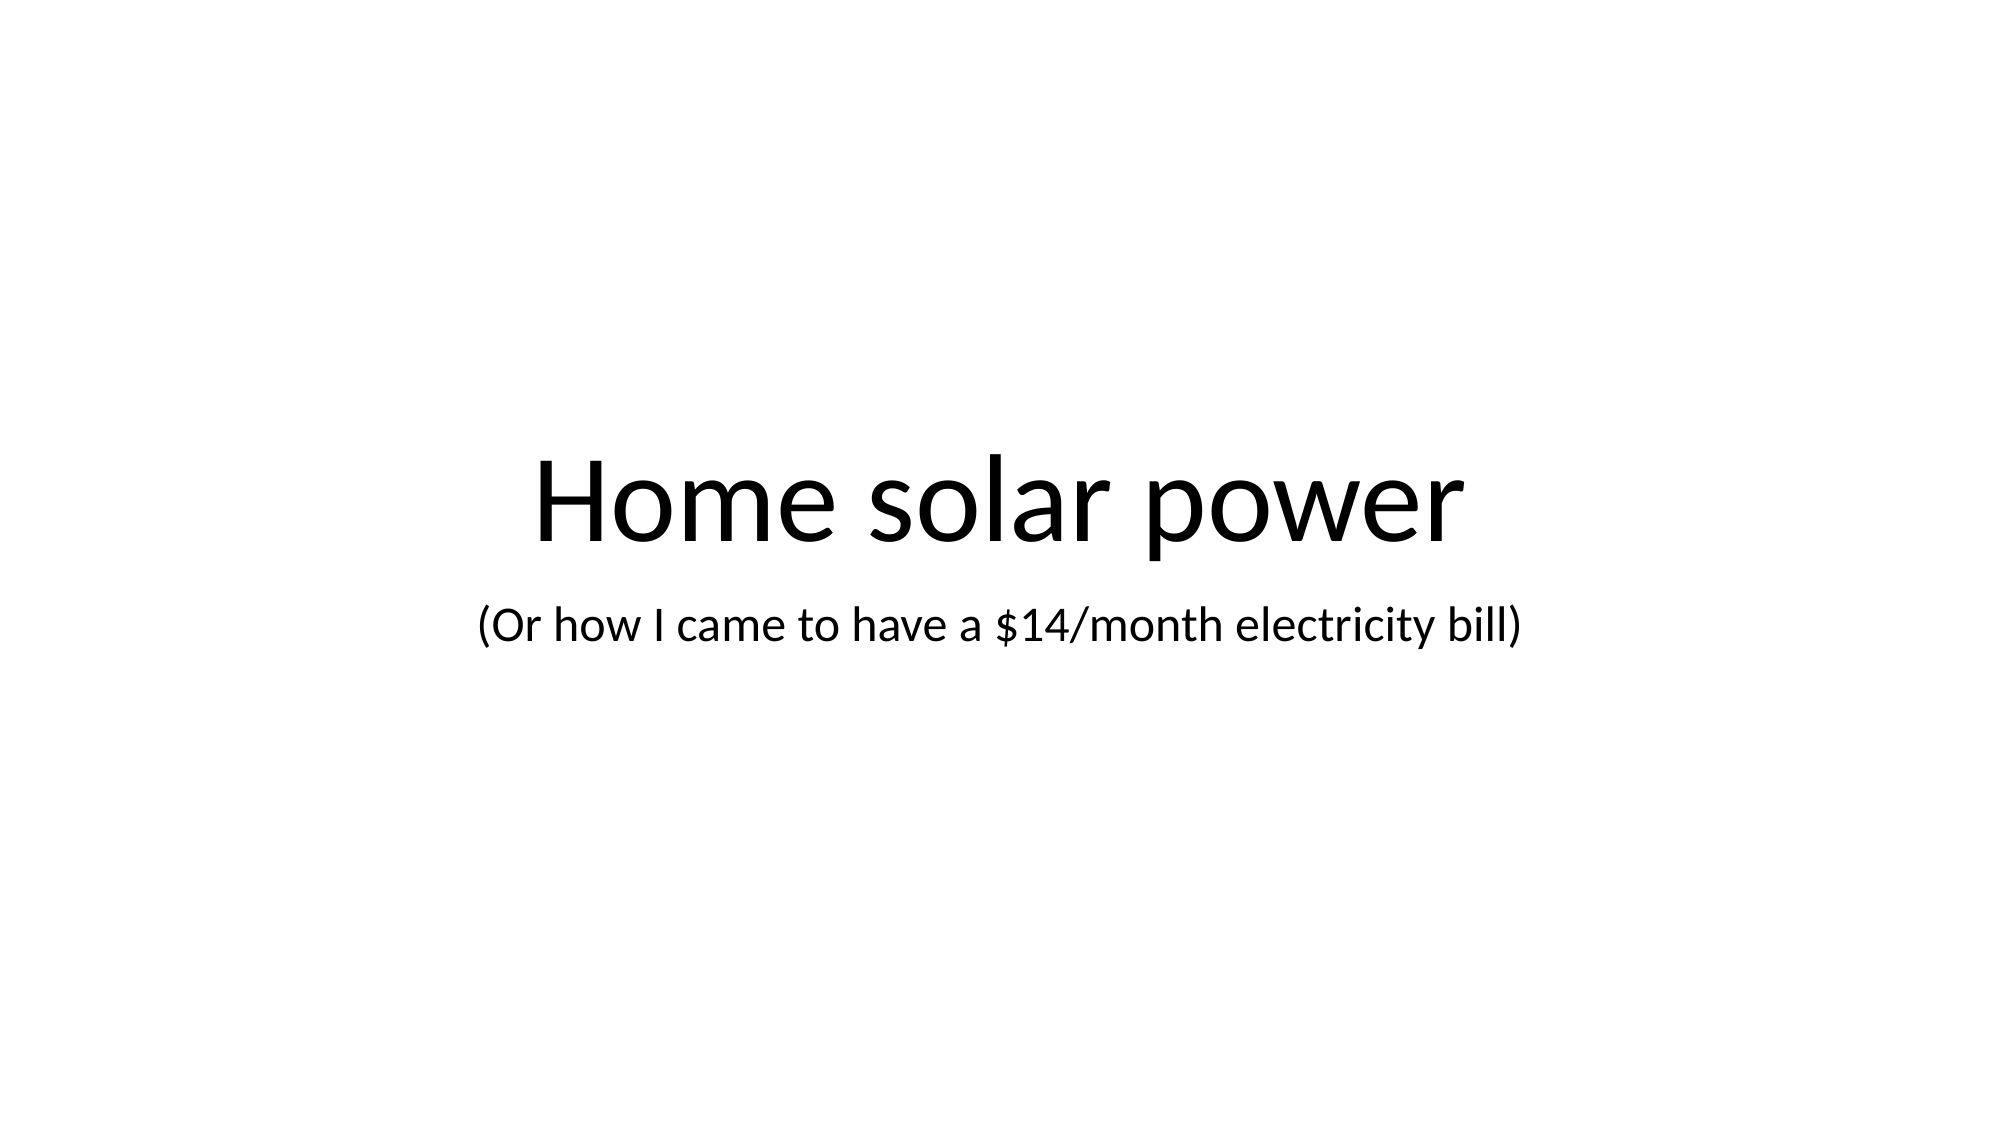

# Home solar power
(Or how I came to have a $14/month electricity bill)